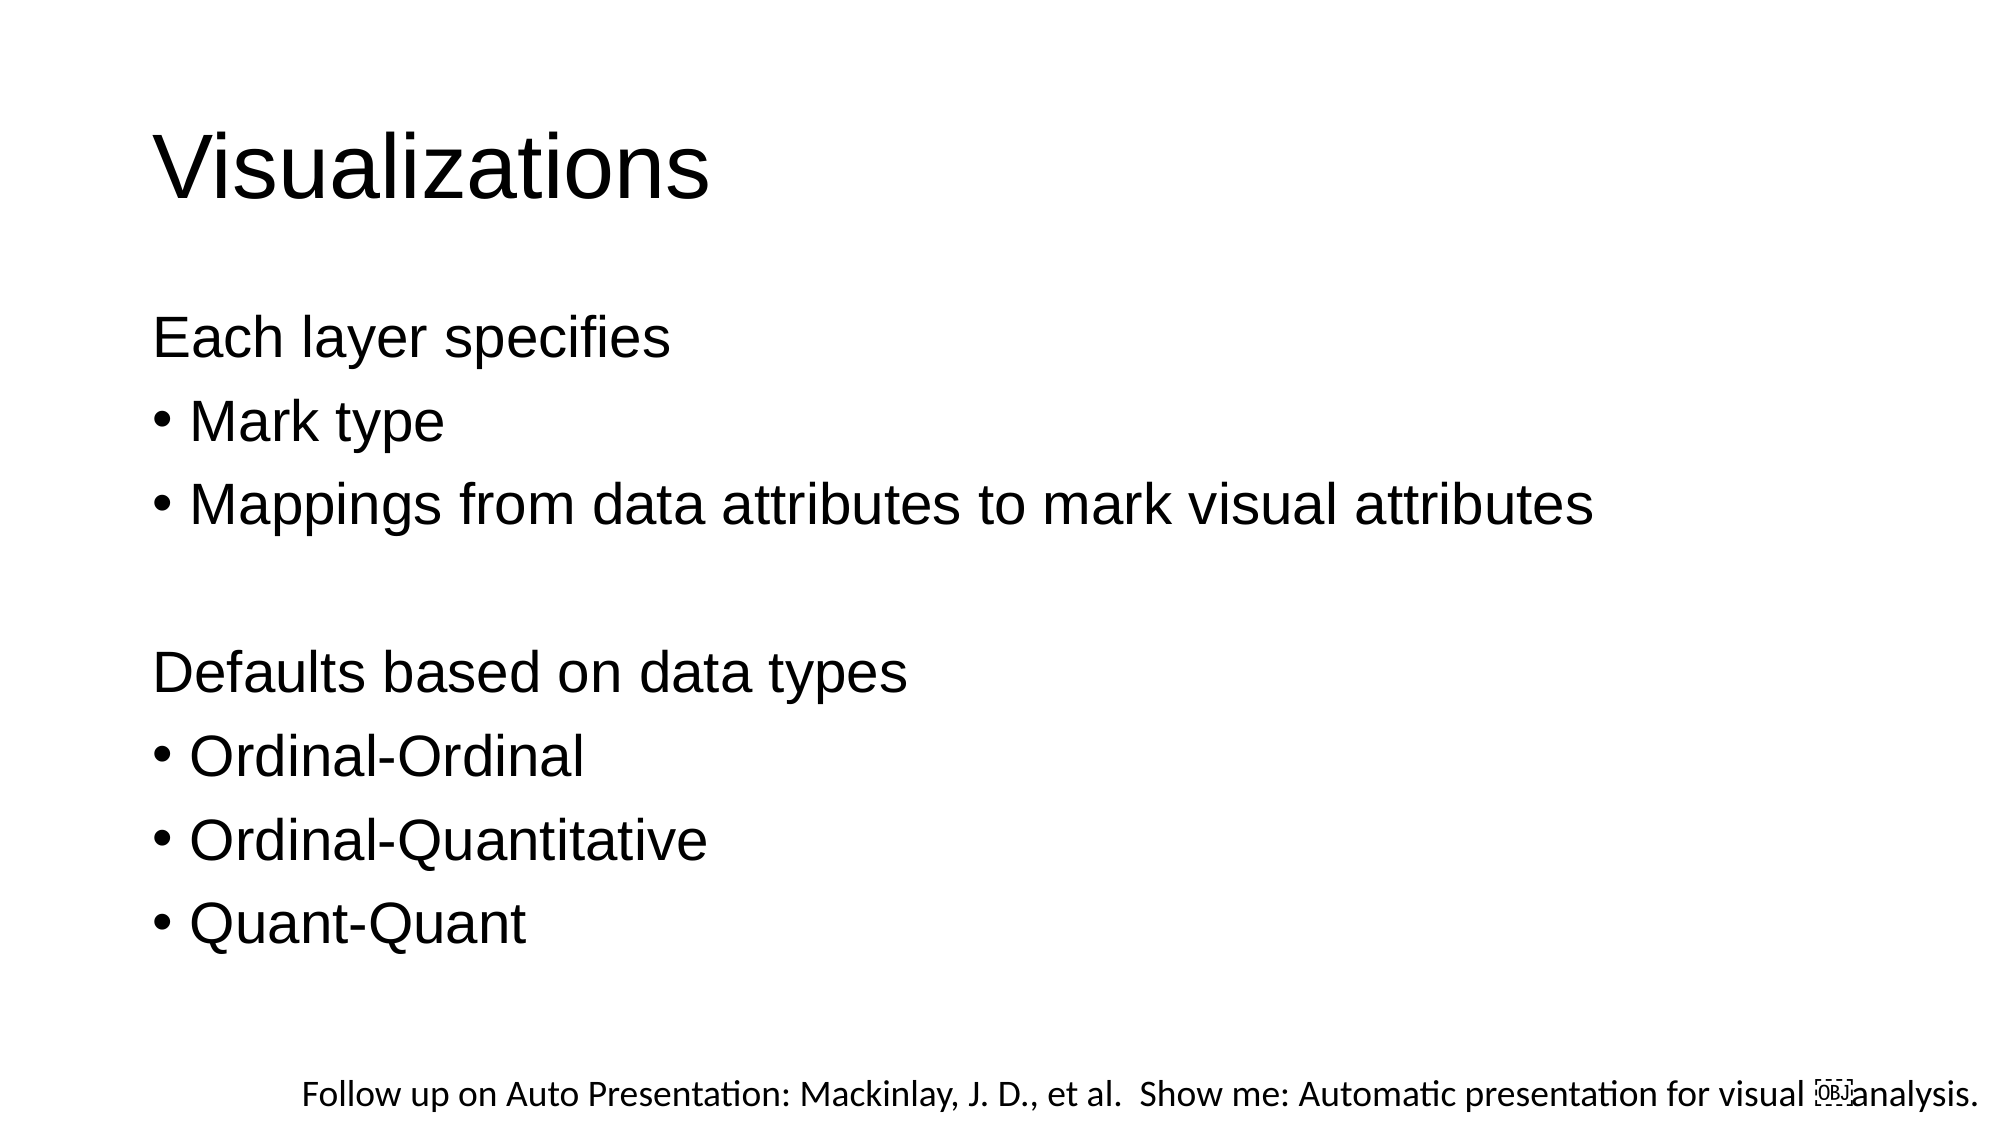

# Visualizations
Each layer specifies
Mark type
Mappings from data attributes to mark visual attributes

Defaults based on data types
Ordinal-Ordinal
Ordinal-Quantitative
Quant-Quant
Follow up on Auto Presentation: Mackinlay, J. D., et al.  Show me: Automatic presentation for visual ￼analysis.